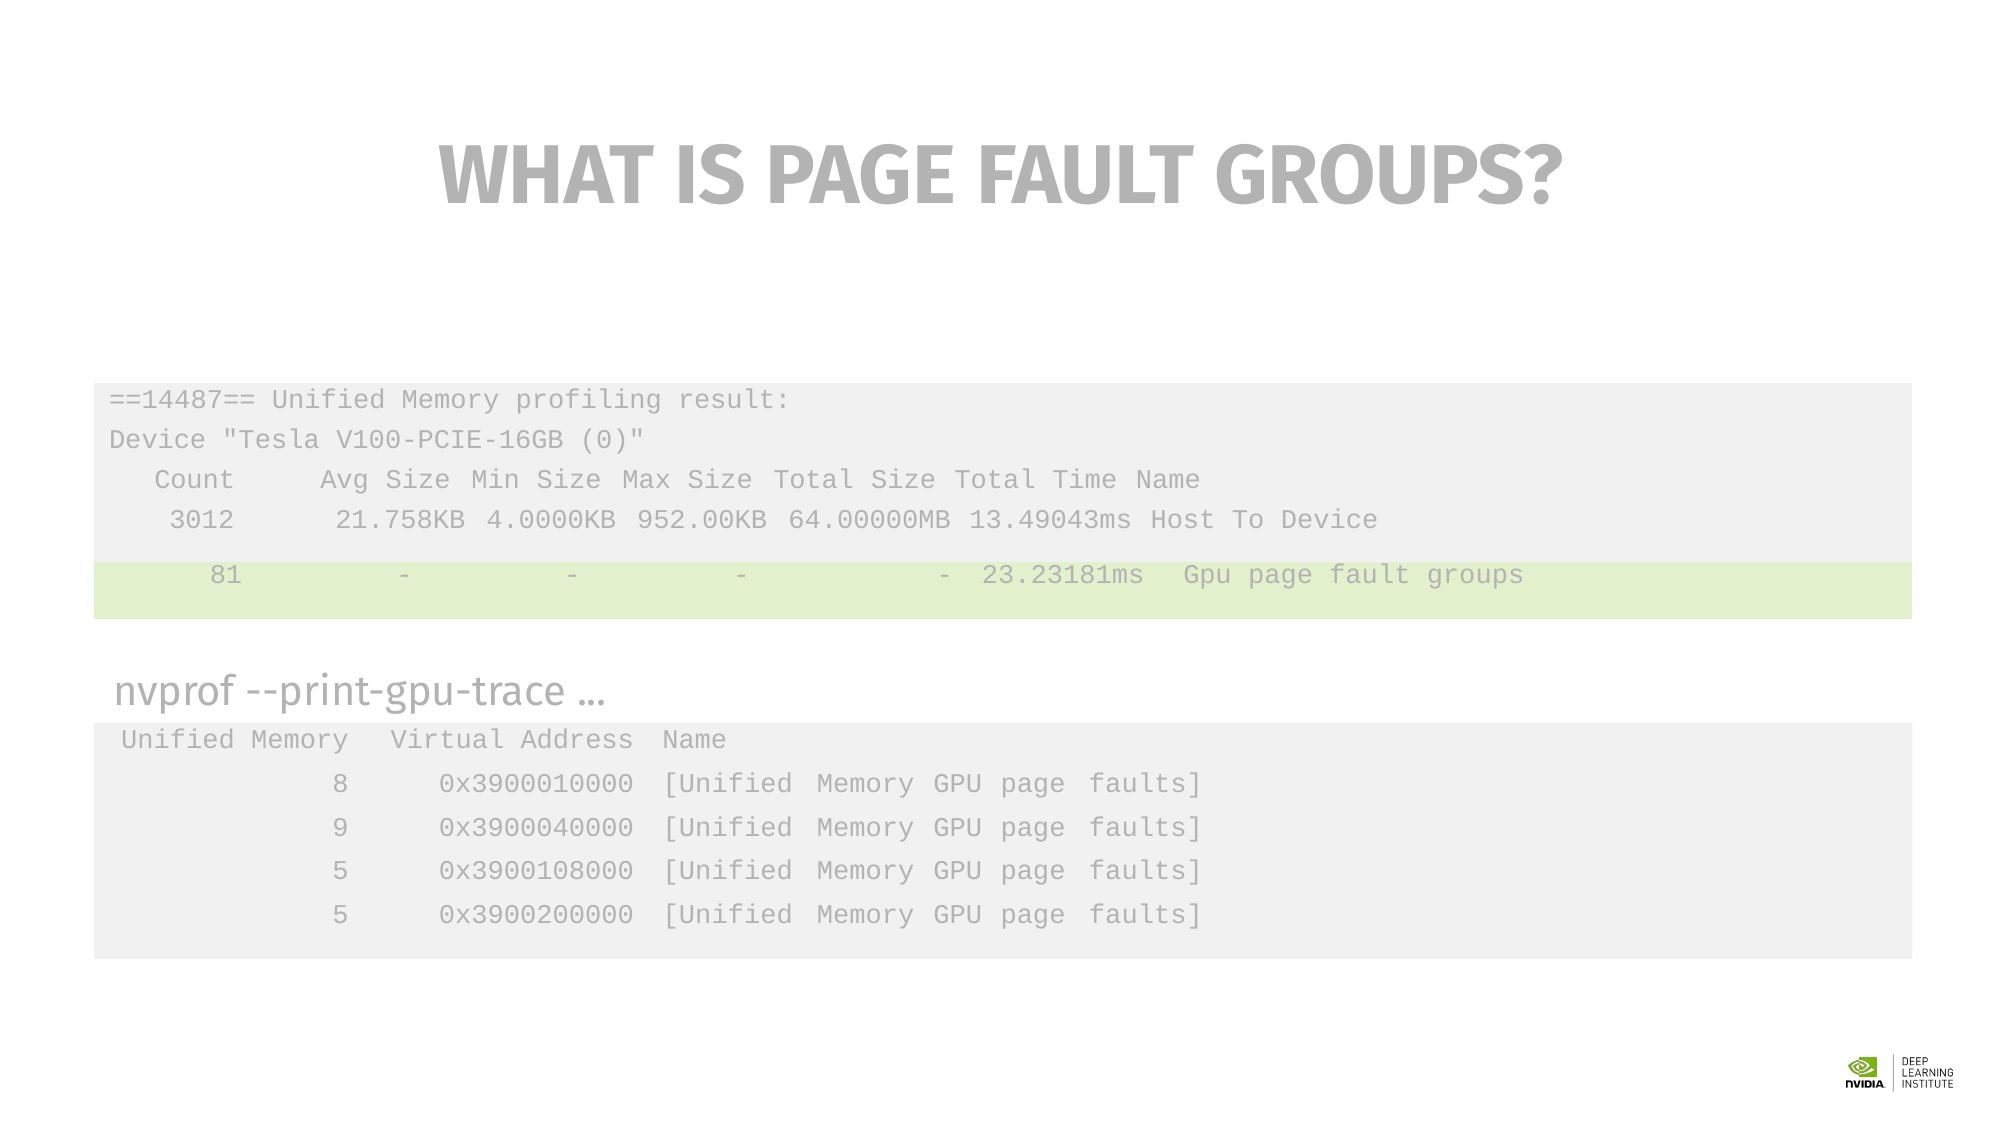

243
# WHAT IS PAGE FAULT GROUPS?
| ==14487== Unified Memory profiling result: Device "Tesla V100-PCIE-16GB (0)" Count Avg Size Min Size Max Size Total Size Total Time Name 3012 21.758KB 4.0000KB 952.00KB 64.00000MB 13.49043ms Host To Device |  |  |  |  |  |  |
| --- | --- | --- | --- | --- | --- | --- |
| 81 | - | - | - | - | 23.23181ms | Gpu page fault groups |
nvprof --print-gpu-trace ...

| Unified Memory | Virtual Address | Name |  |  |  |  |
| --- | --- | --- | --- | --- | --- | --- |
| 8 | 0x3900010000 | [Unified | Memory | GPU | page | faults] |
| 9 | 0x3900040000 | [Unified | Memory | GPU | page | faults] |
| 5 | 0x3900108000 | [Unified | Memory | GPU | page | faults] |
| 5 | 0x3900200000 | [Unified | Memory | GPU | page | faults] |